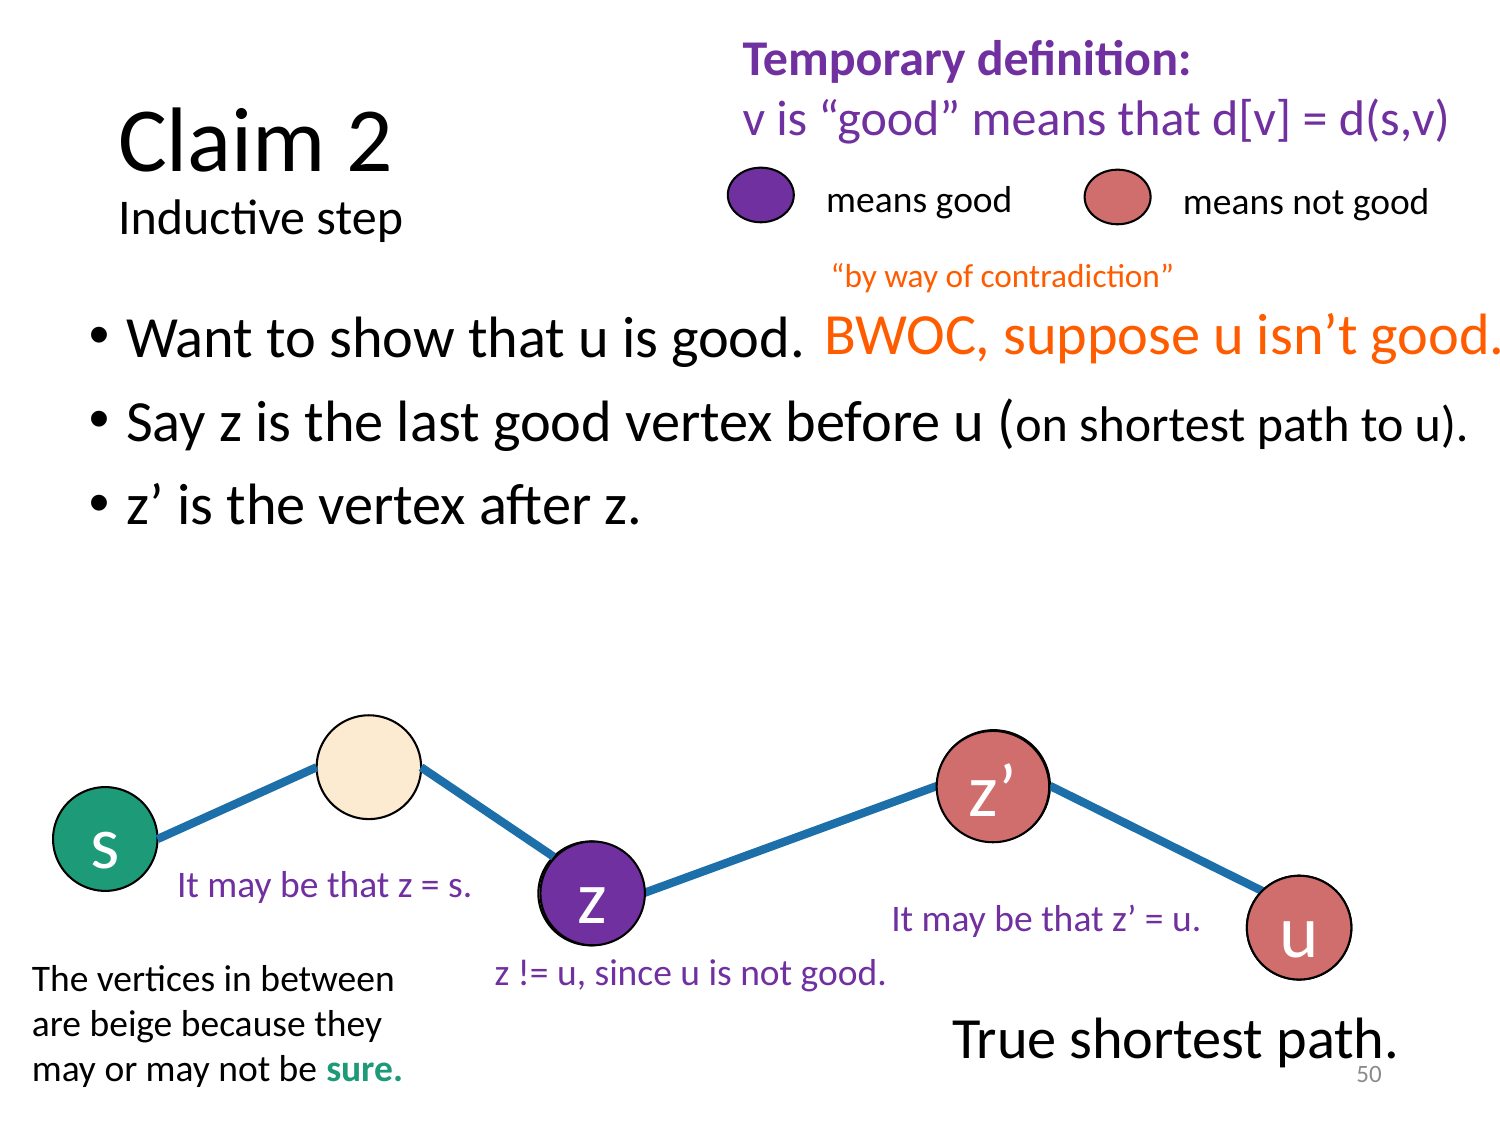

Temporary definition:
v is “good” means that d[v] = d(s,v)
# Claim 2 Inductive step

means good

means not good
“by way of contradiction”
BWOC, suppose u isn’t good.
Want to show that u is good.
Say z is the last good vertex before u (on shortest path to u).
z’ is the vertex after z.

z’
s

z
It may be that z = s.
u
u
It may be that z’ = u.
z != u, since u is not good.
The vertices in between are beige because they may or may not be sure.
True shortest path.
50